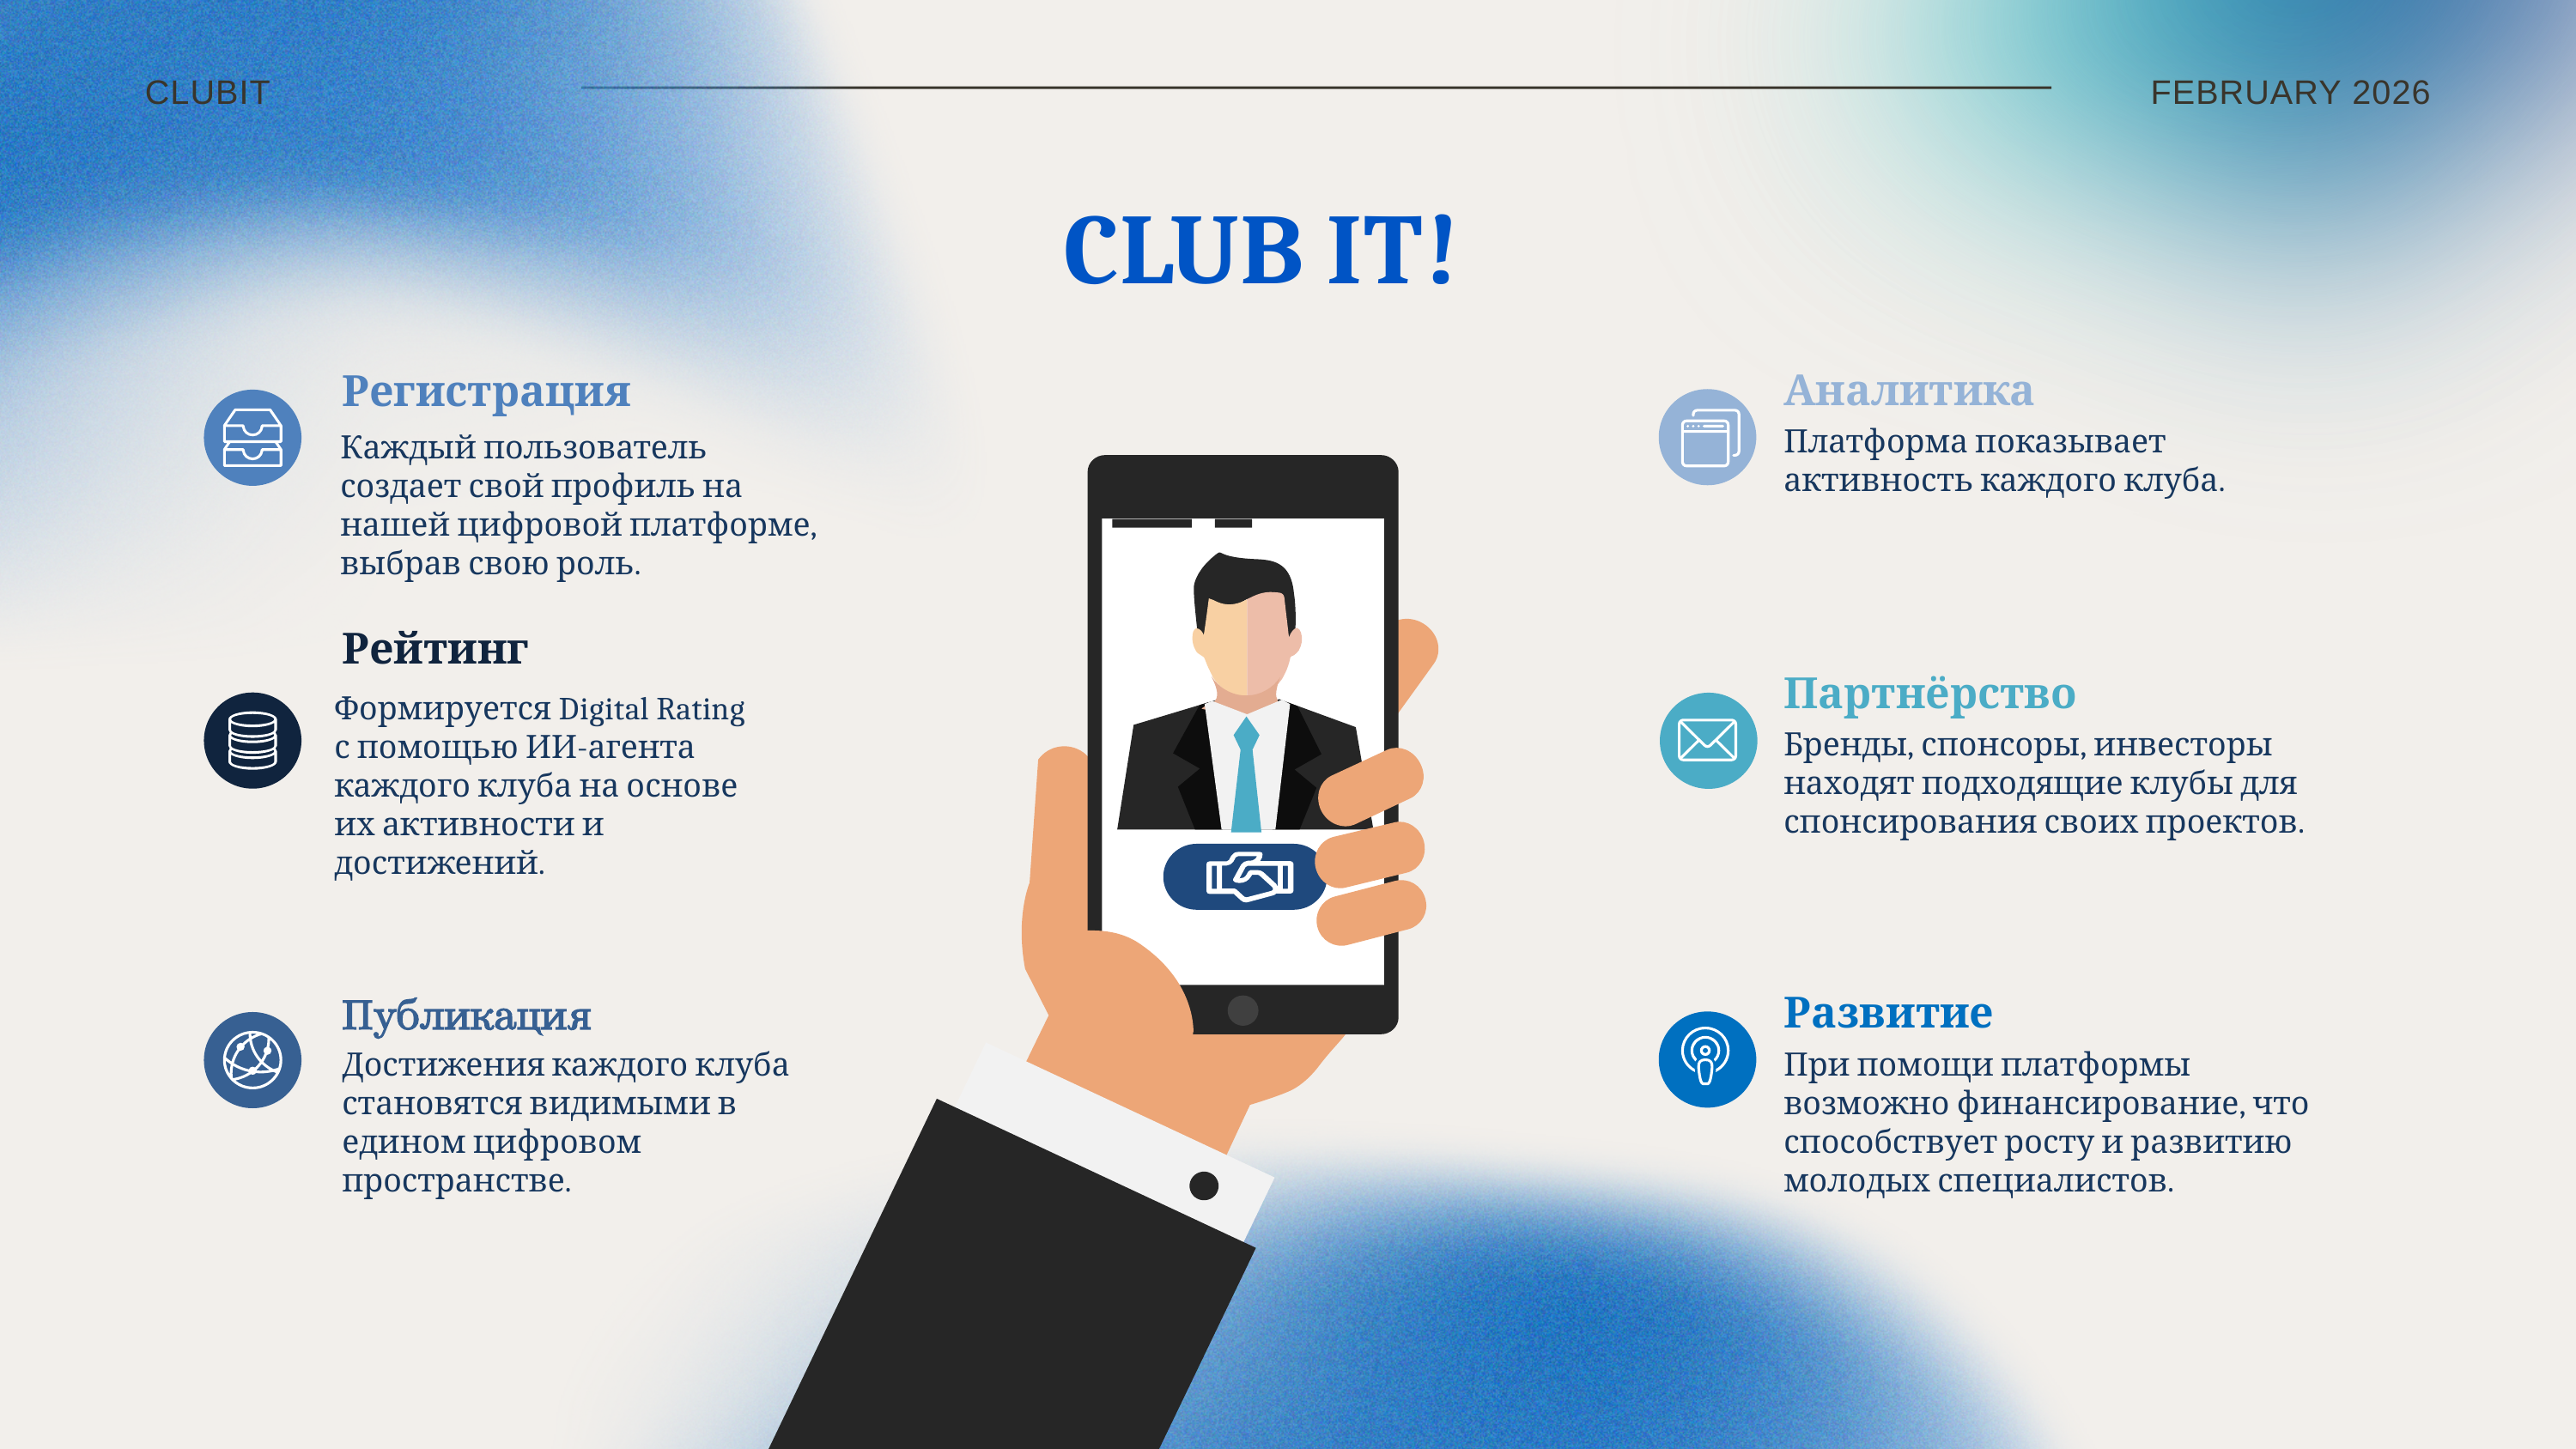

CLUBIT
FEBRUARY 2026

Аналитика
Платформа показывает активность каждого клуба.

Партнёрство
Бренды, спонсоры, инвесторы находят подходящие клубы для спонсирования своих проектов.

Развитие
При помощи платформы возможно финансирование, что способствует росту и развитию молодых специалистов.

Регистрация
Каждый пользователь создает свой профиль на нашей цифровой платформе, выбрав свою роль.

Рейтинг
Формируется Digital Rating с помощью ИИ-агента каждого клуба на основе их активности и достижений.

Публикация
Достижения каждого клуба становятся видимыми в едином цифровом пространстве.

CLUB IT!